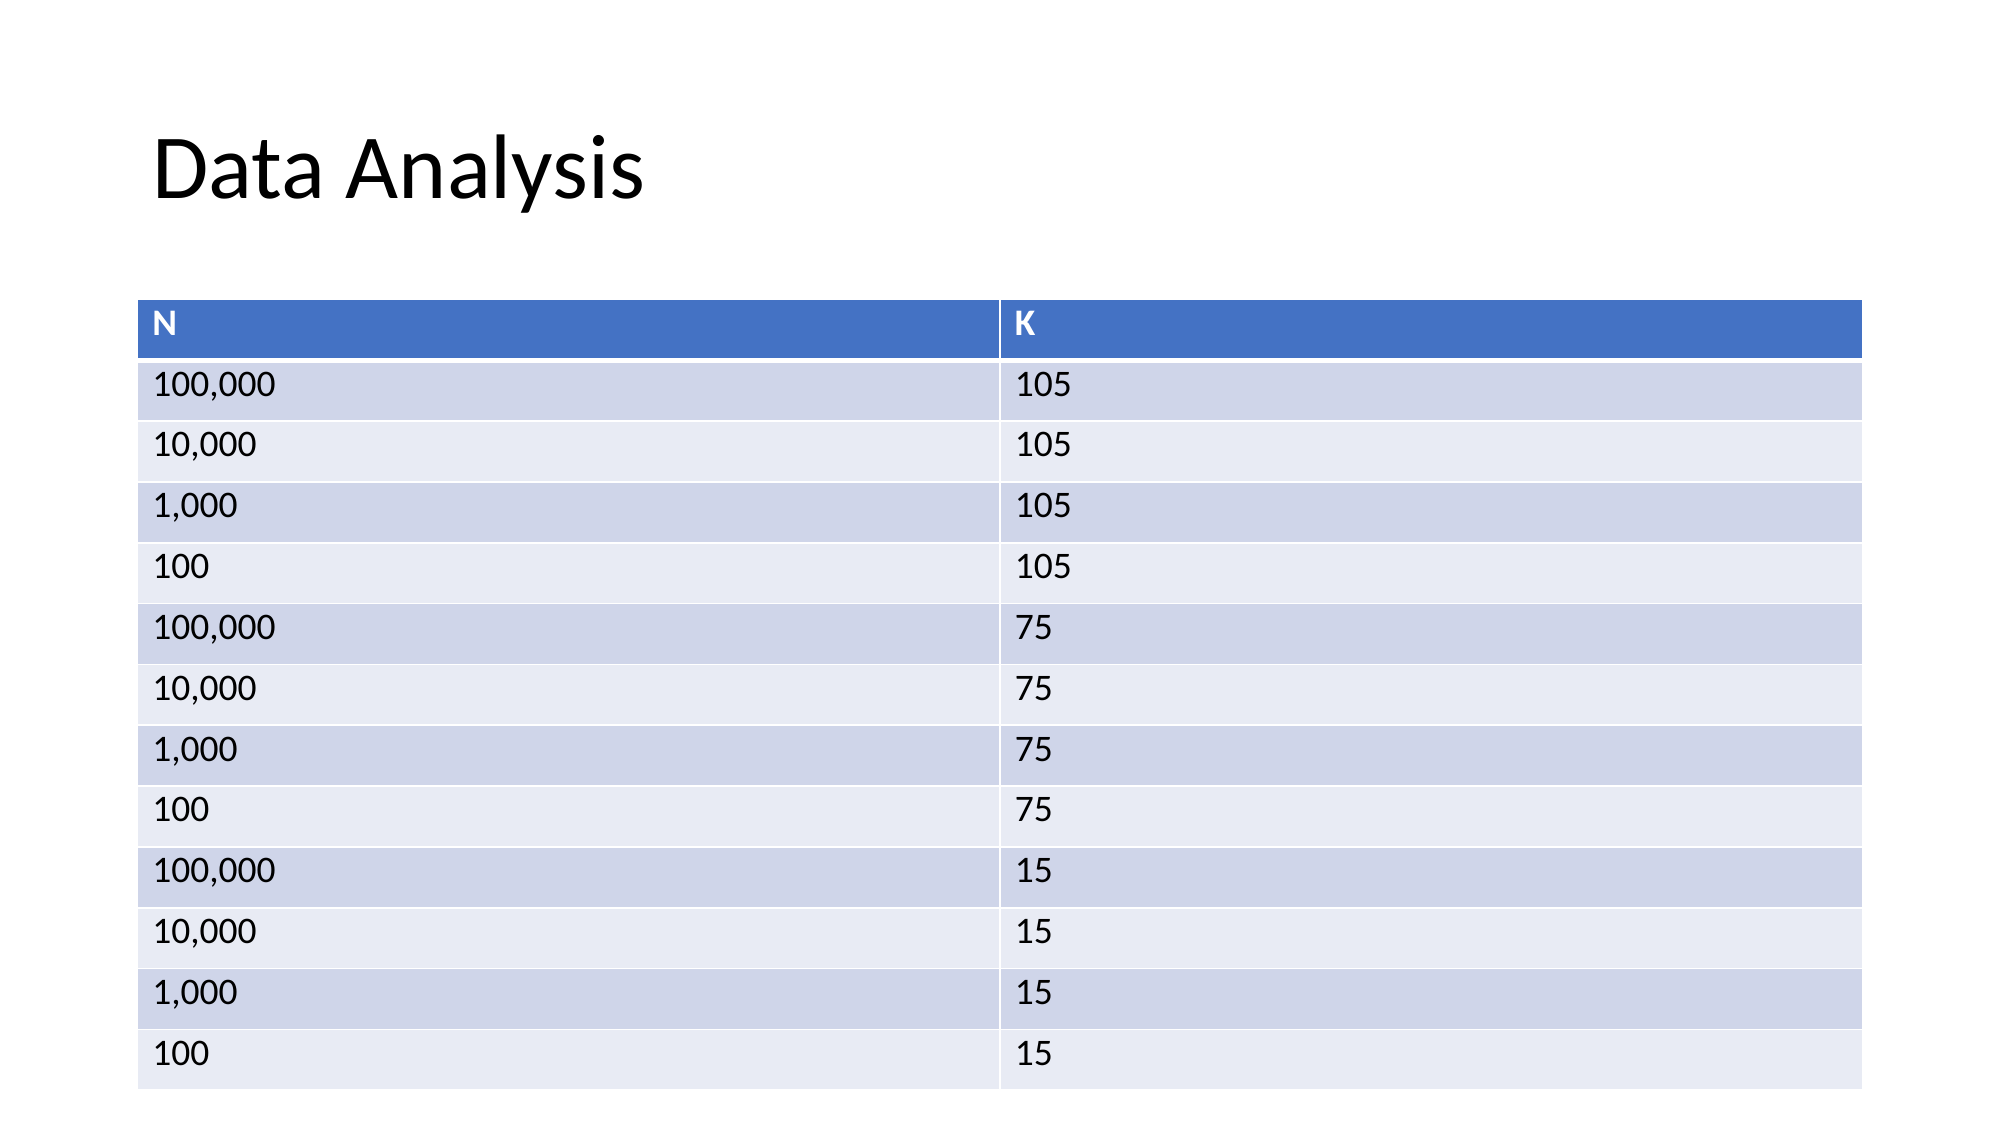

# Data Analysis
| N | K |
| --- | --- |
| 100,000 | 105 |
| 10,000 | 105 |
| 1,000 | 105 |
| 100 | 105 |
| 100,000 | 75 |
| 10,000 | 75 |
| 1,000 | 75 |
| 100 | 75 |
| 100,000 | 15 |
| 10,000 | 15 |
| 1,000 | 15 |
| 100 | 15 |